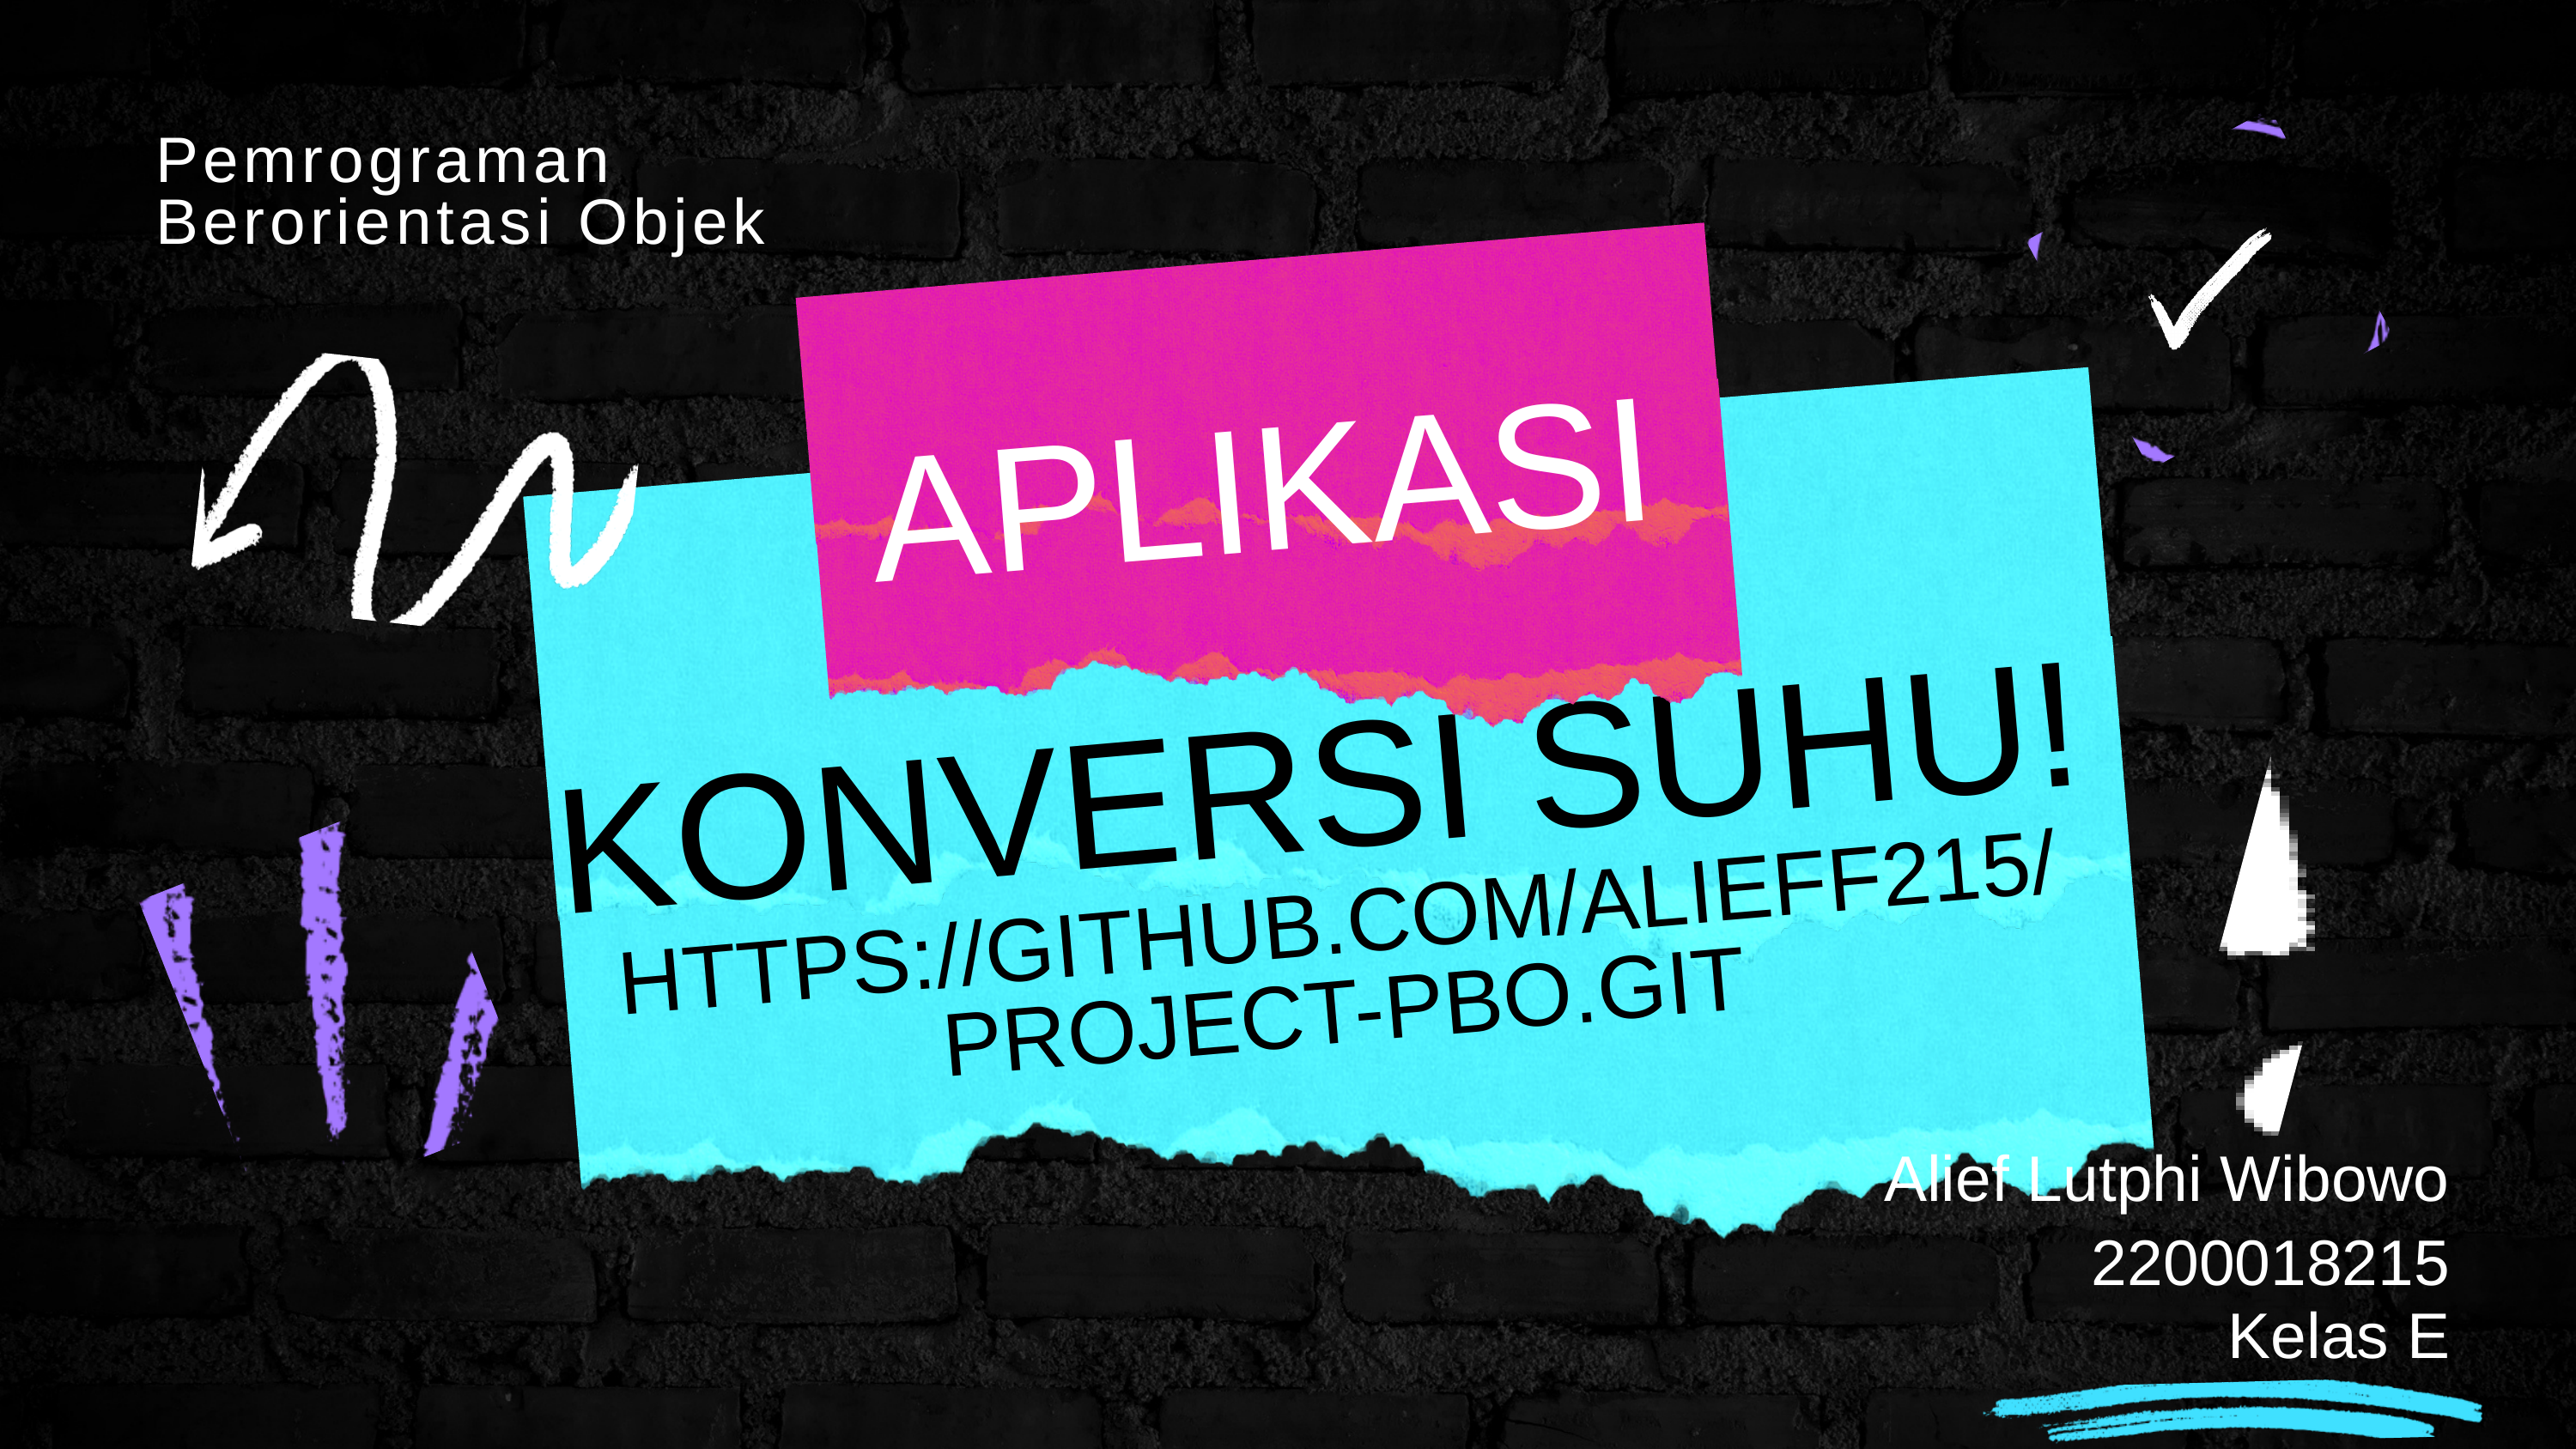

Pemrograman Berorientasi Objek

APLIKASI

KONVERSI SUHU!

HTTPS://GITHUB.COM/ALIEFF215/PROJECT-PBO.GIT
Alief Lutphi Wibowo

2200018215
Kelas E